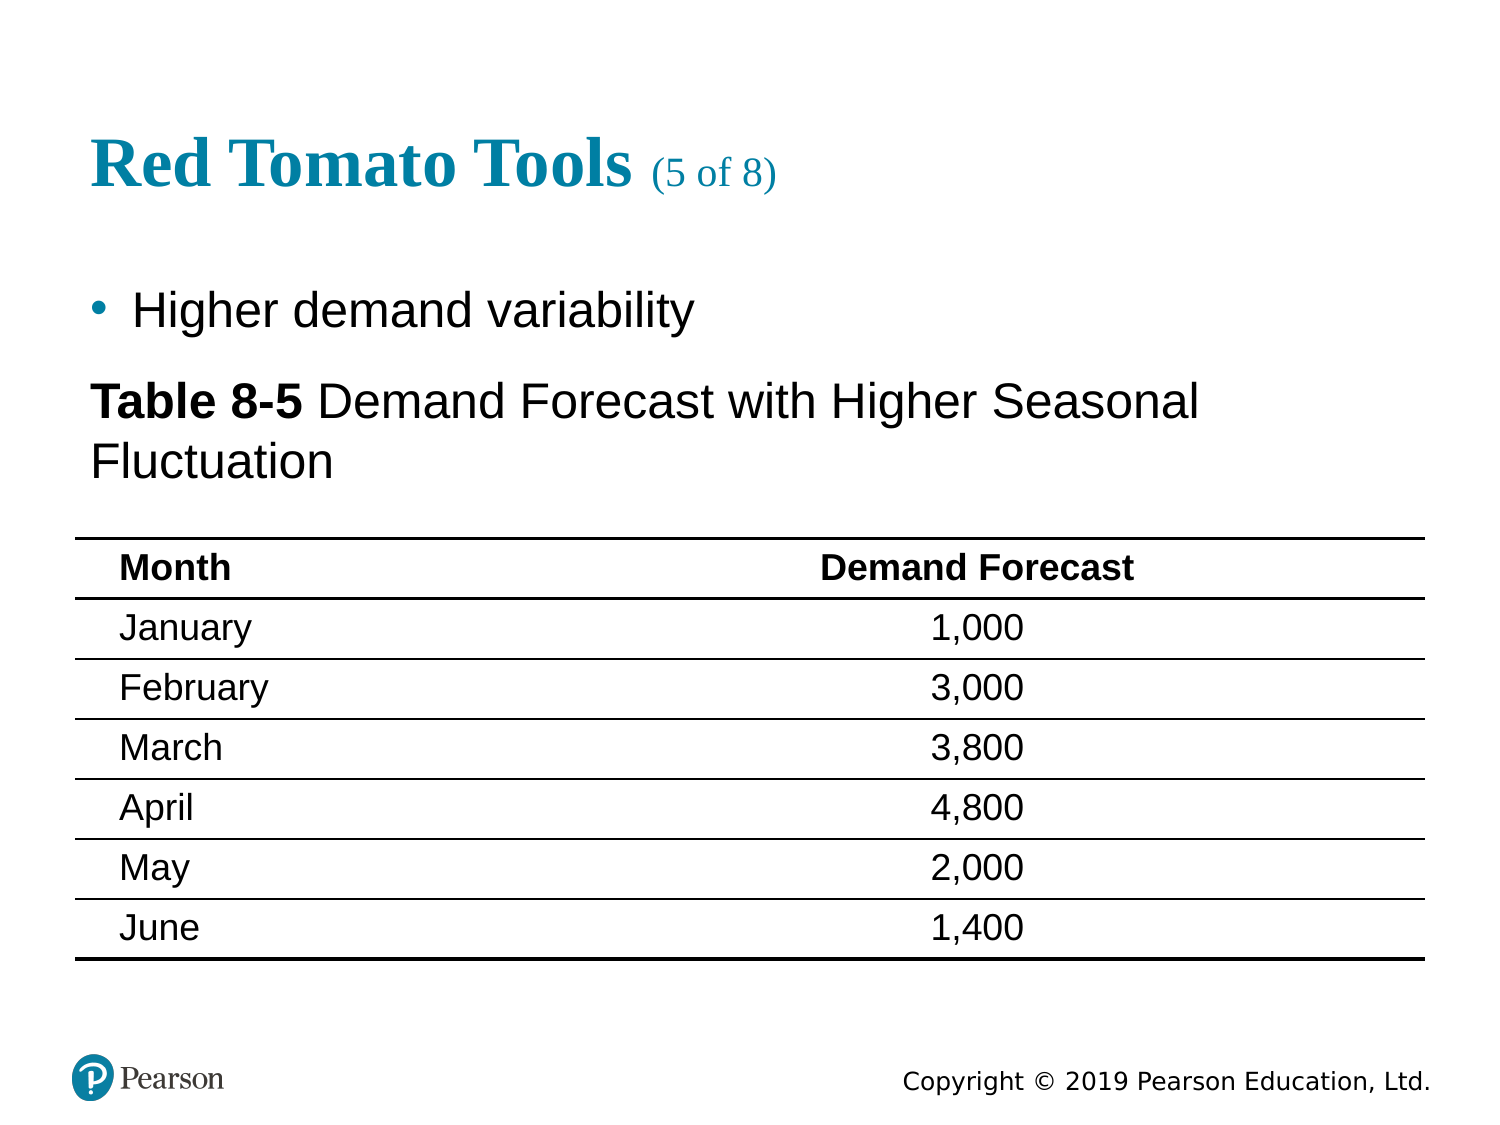

# Red Tomato Tools (5 of 8)
Higher demand variability
Table 8-5 Demand Forecast with Higher Seasonal Fluctuation
| Month | Demand Forecast |
| --- | --- |
| January | 1,000 |
| February | 3,000 |
| March | 3,800 |
| April | 4,800 |
| May | 2,000 |
| June | 1,400 |